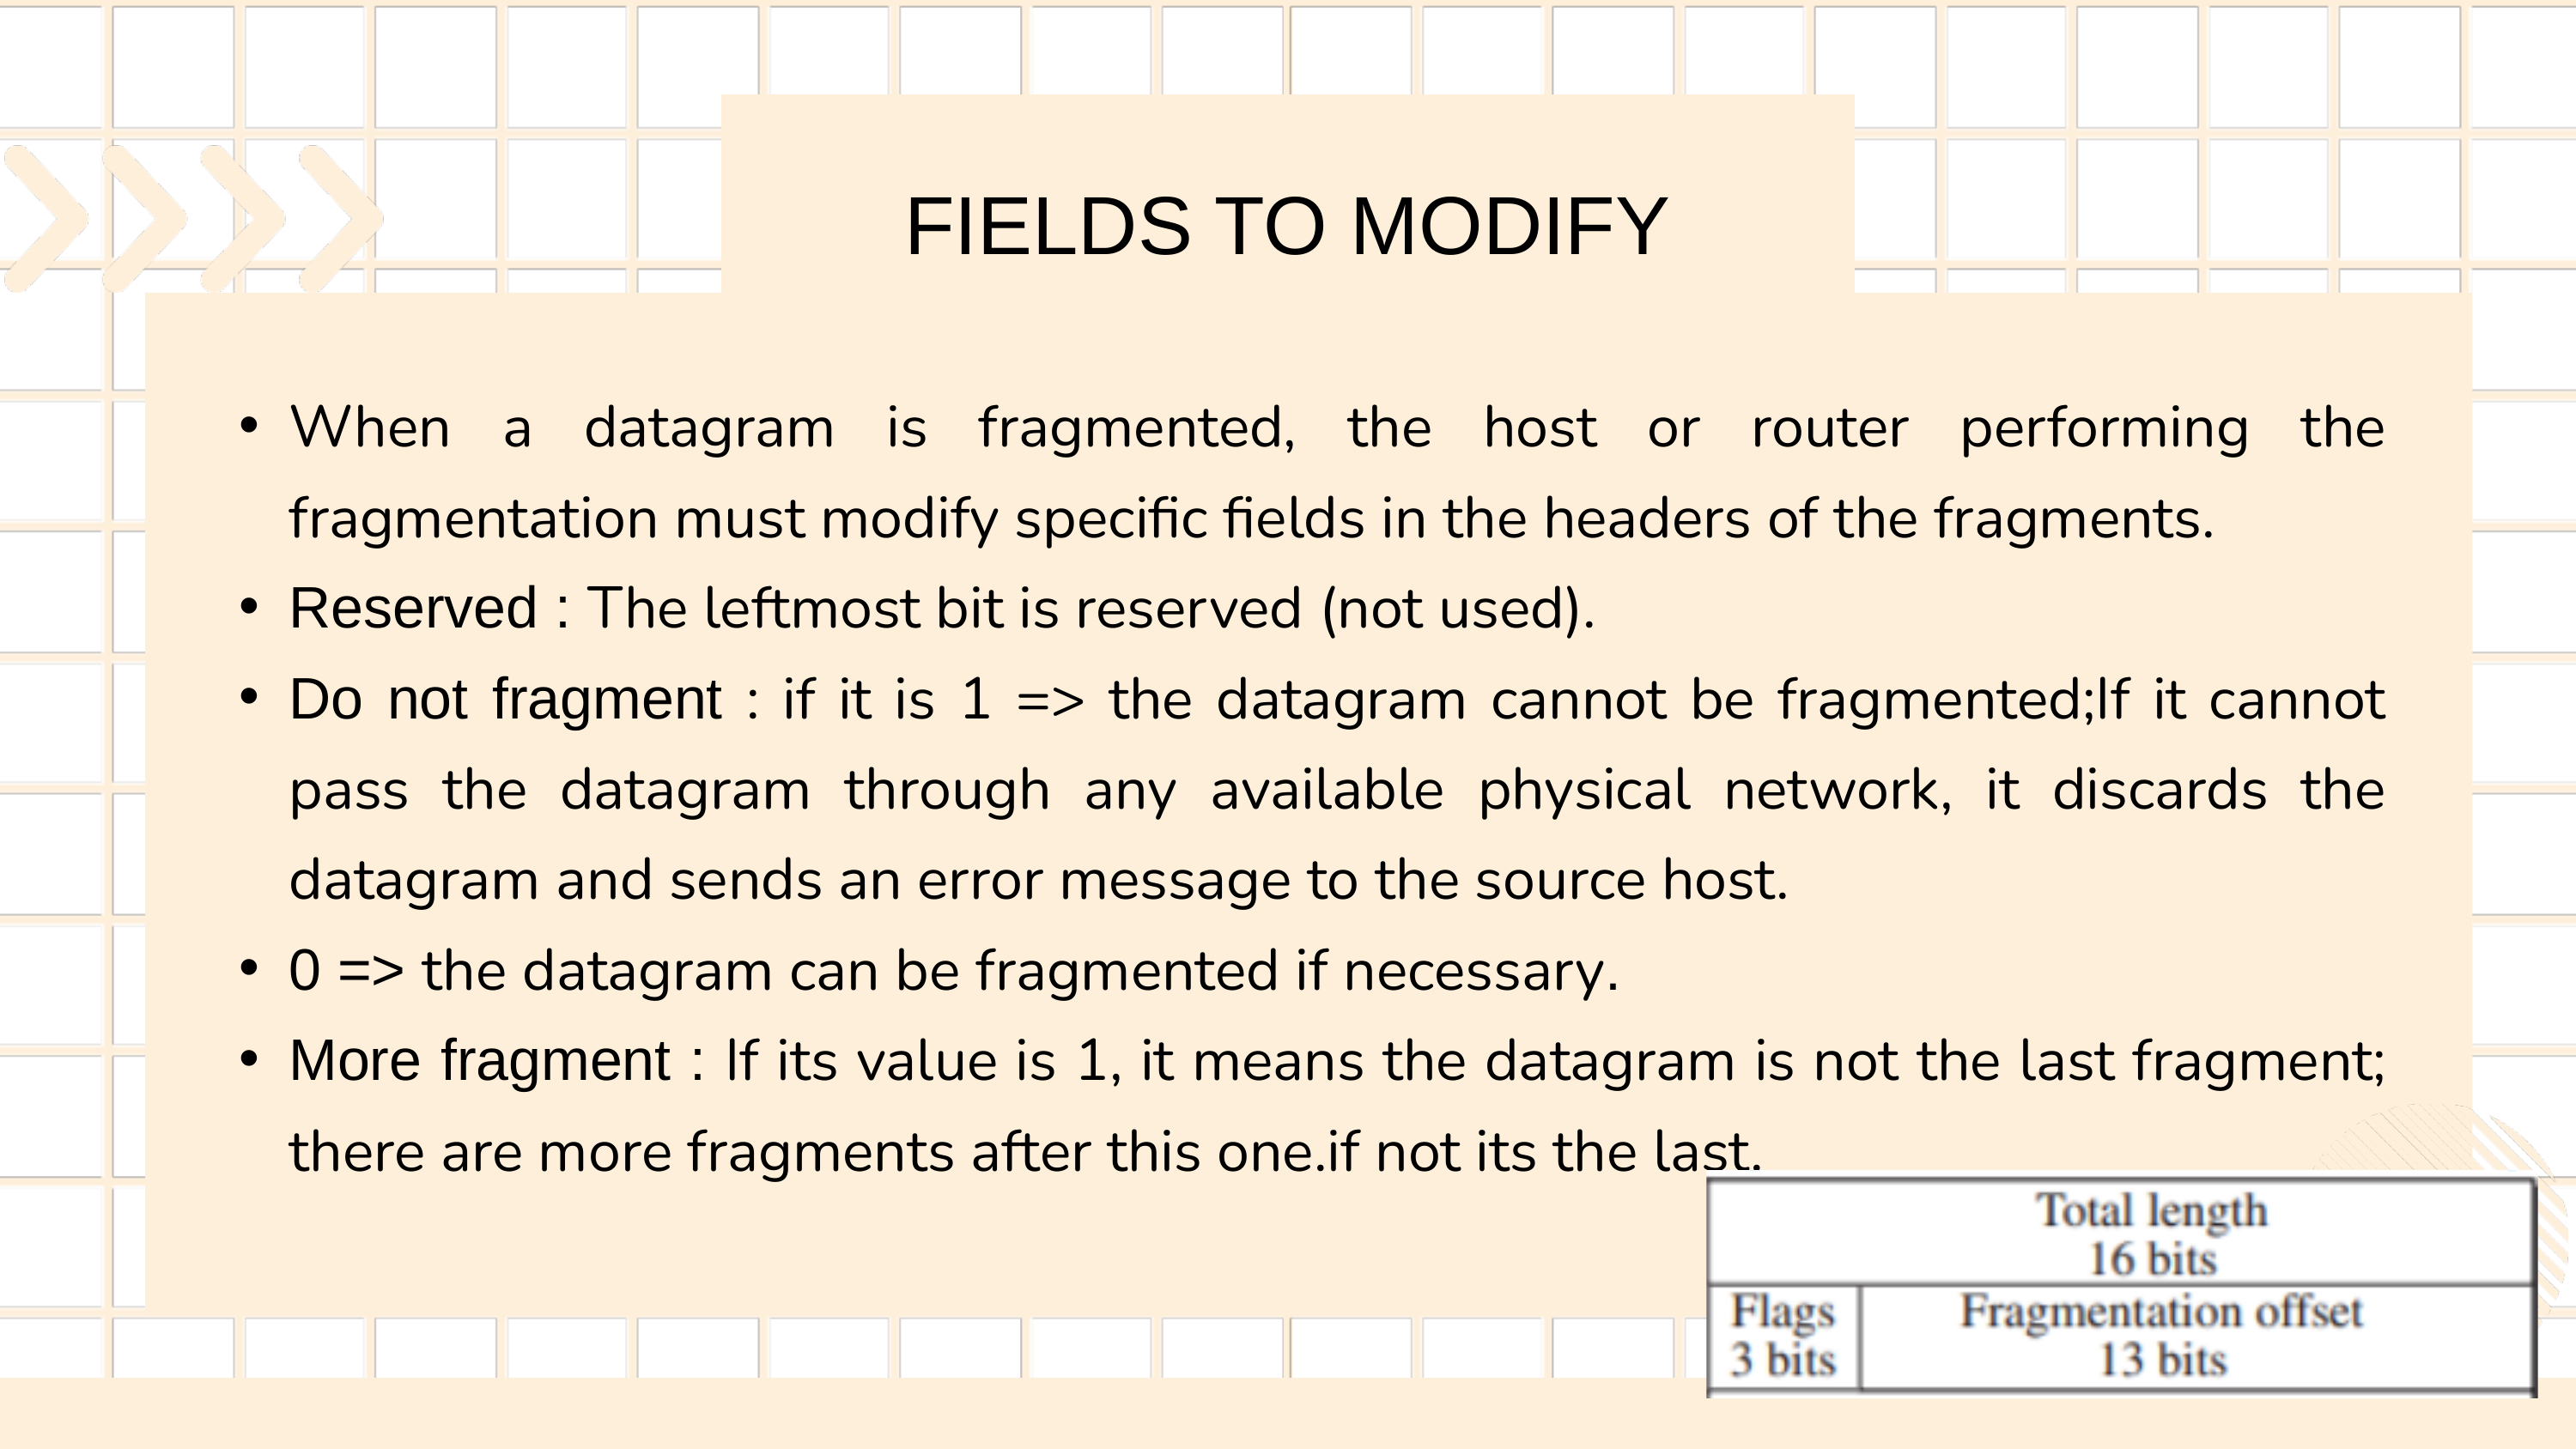

FIELDS TO MODIFY

When a datagram is fragmented, the host or router performing the fragmentation must modify specific fields in the headers of the fragments.
Reserved : The leftmost bit is reserved (not used).
Do not fragment : if it is 1 => the datagram cannot be fragmented;If it cannot pass the datagram through any available physical network, it discards the datagram and sends an error message to the source host.
0 => the datagram can be fragmented if necessary.
More fragment : If its value is 1, it means the datagram is not the last fragment; there are more fragments after this one.if not its the last.